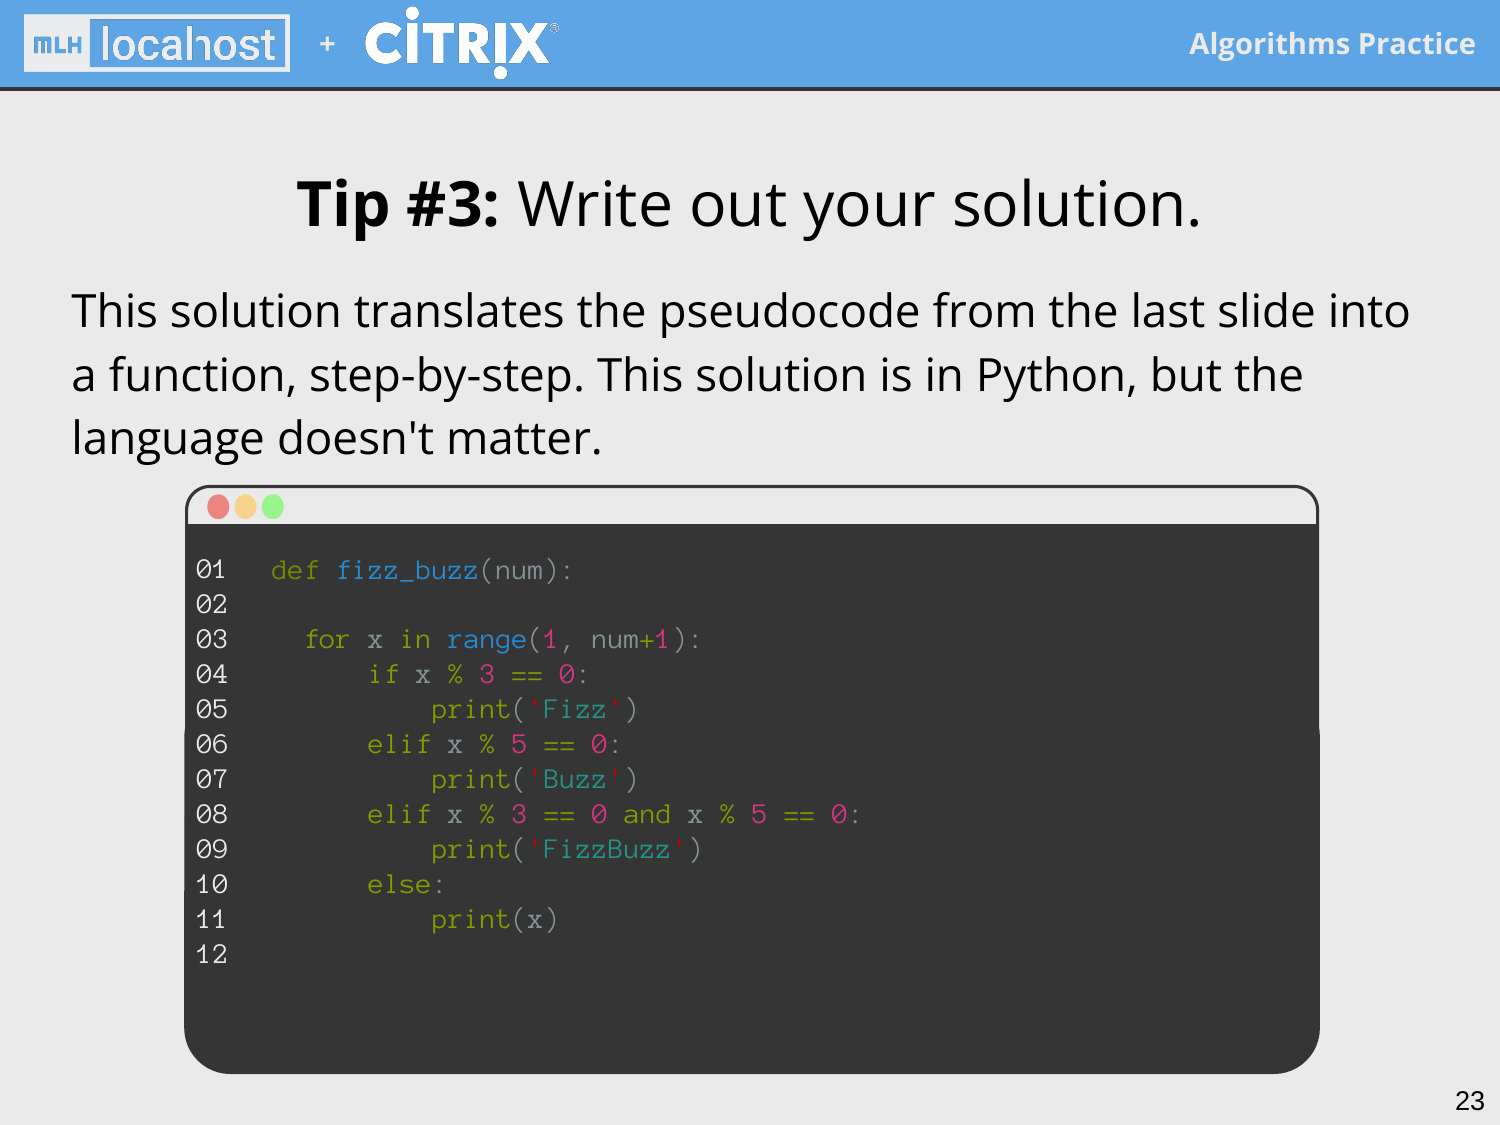

Tip #3: Write out your solution.
This solution translates the pseudocode from the last slide into a function, step-by-step. This solution is in Python, but the language doesn't matter.

01
02
03
04
05
06
07
08
09
10
11
12
def fizz_buzz(num):
  for x in range(1, num+1):
      if x % 3 == 0:
          print('Fizz')
      elif x % 5 == 0:
          print('Buzz')
      elif x % 3 == 0 and x % 5 == 0:
          print('FizzBuzz')
      else:
          print(x)